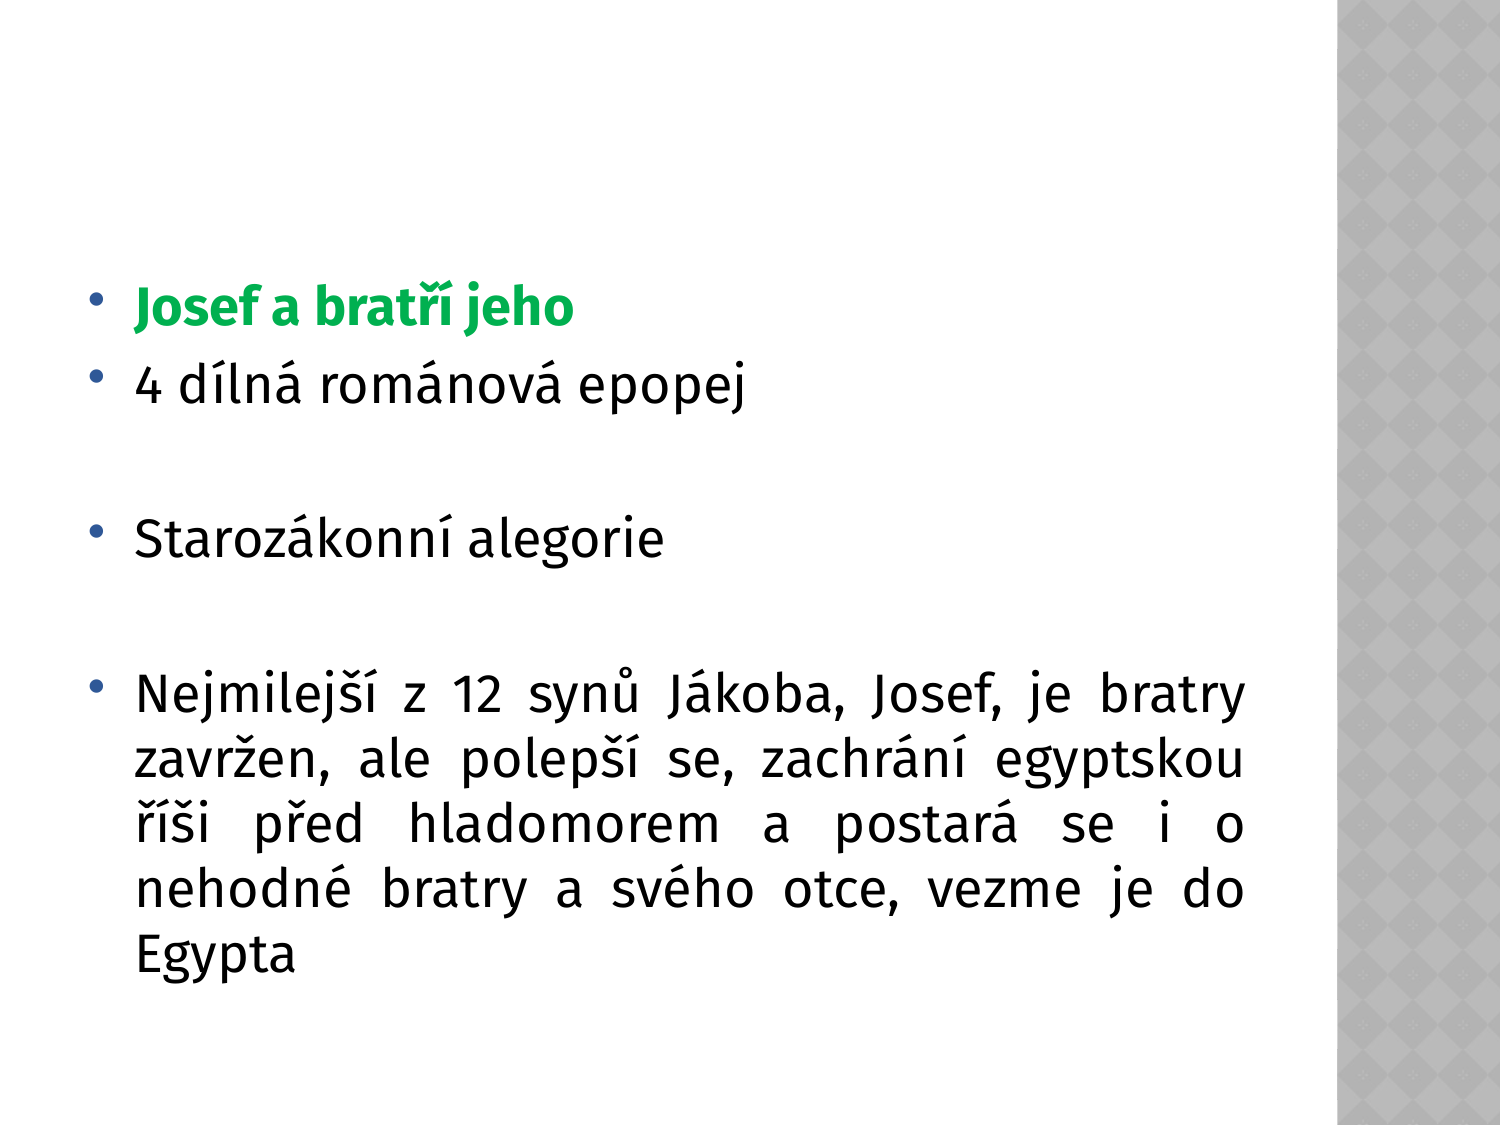

#
Josef a bratří jeho
4 dílná románová epopej

Starozákonní alegorie

Nejmilejší z 12 synů Jákoba, Josef, je bratry zavržen, ale polepší se, zachrání egyptskou říši před hladomorem a postará se i o nehodné bratry a svého otce, vezme je do Egypta